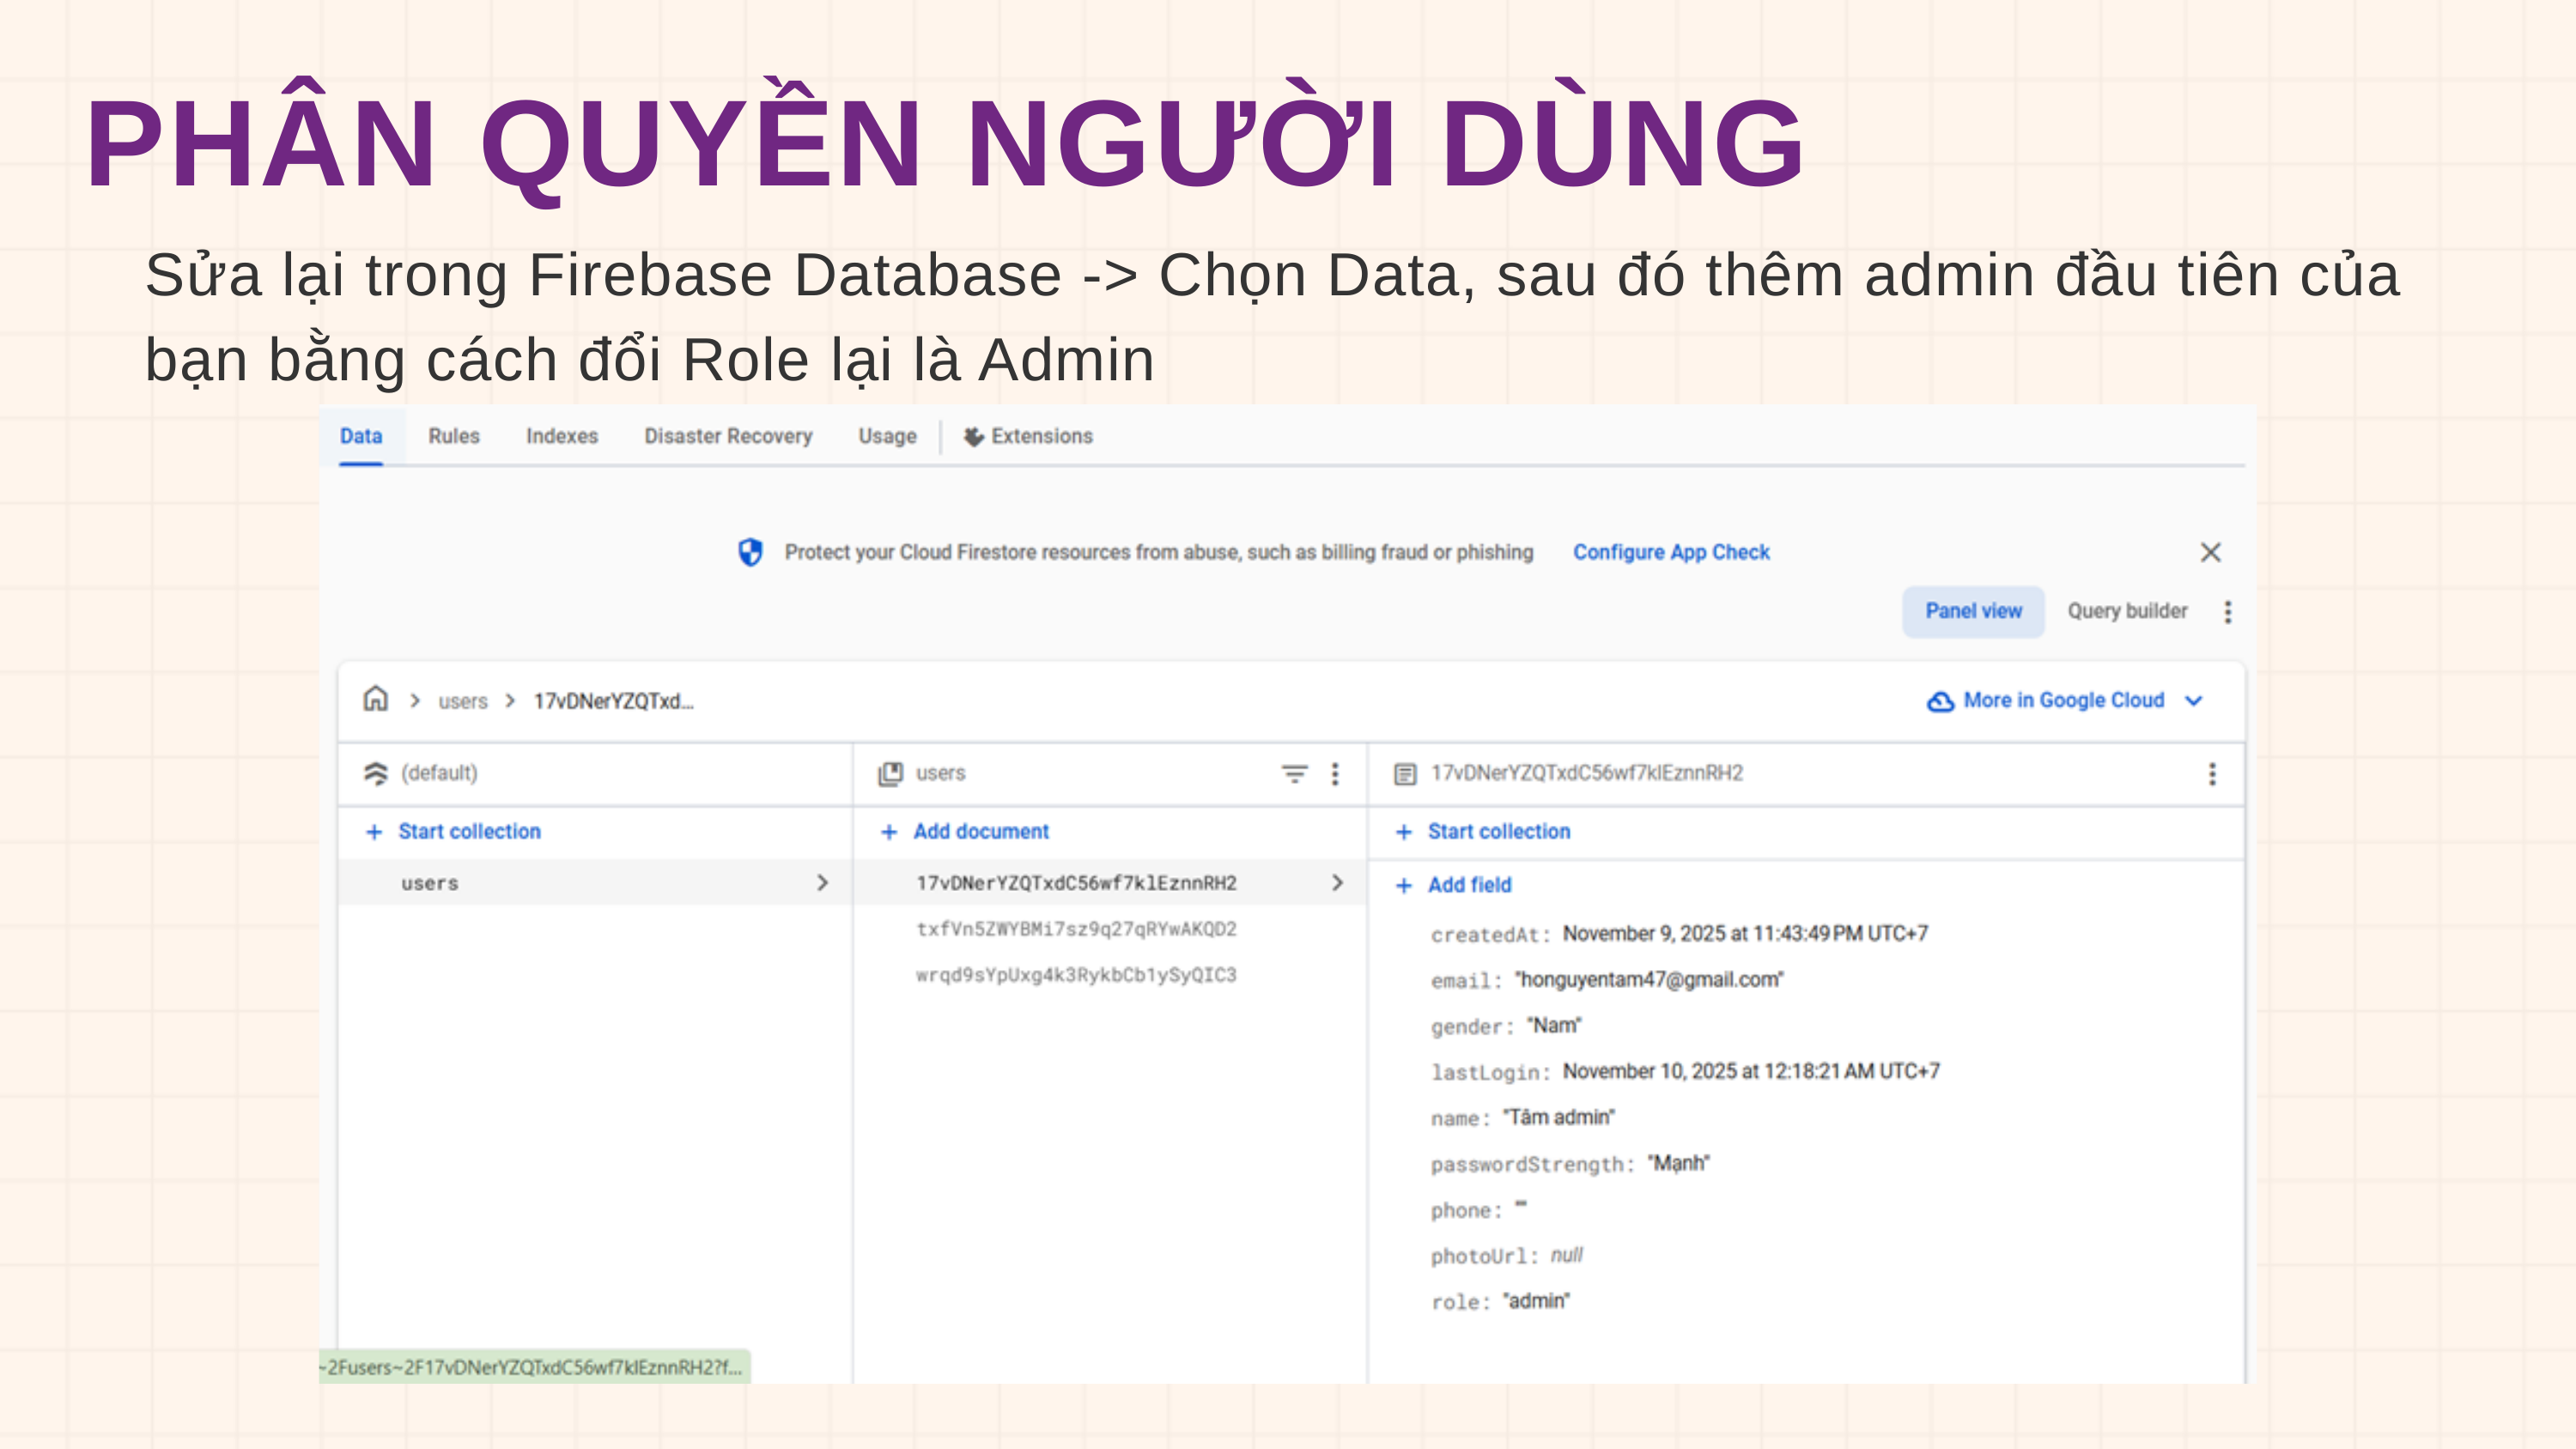

PHÂN QUYỀN NGƯỜI DÙNG
Sửa lại trong Firebase Database -> Chọn Data, sau đó thêm admin đầu tiên của bạn bằng cách đổi Role lại là Admin